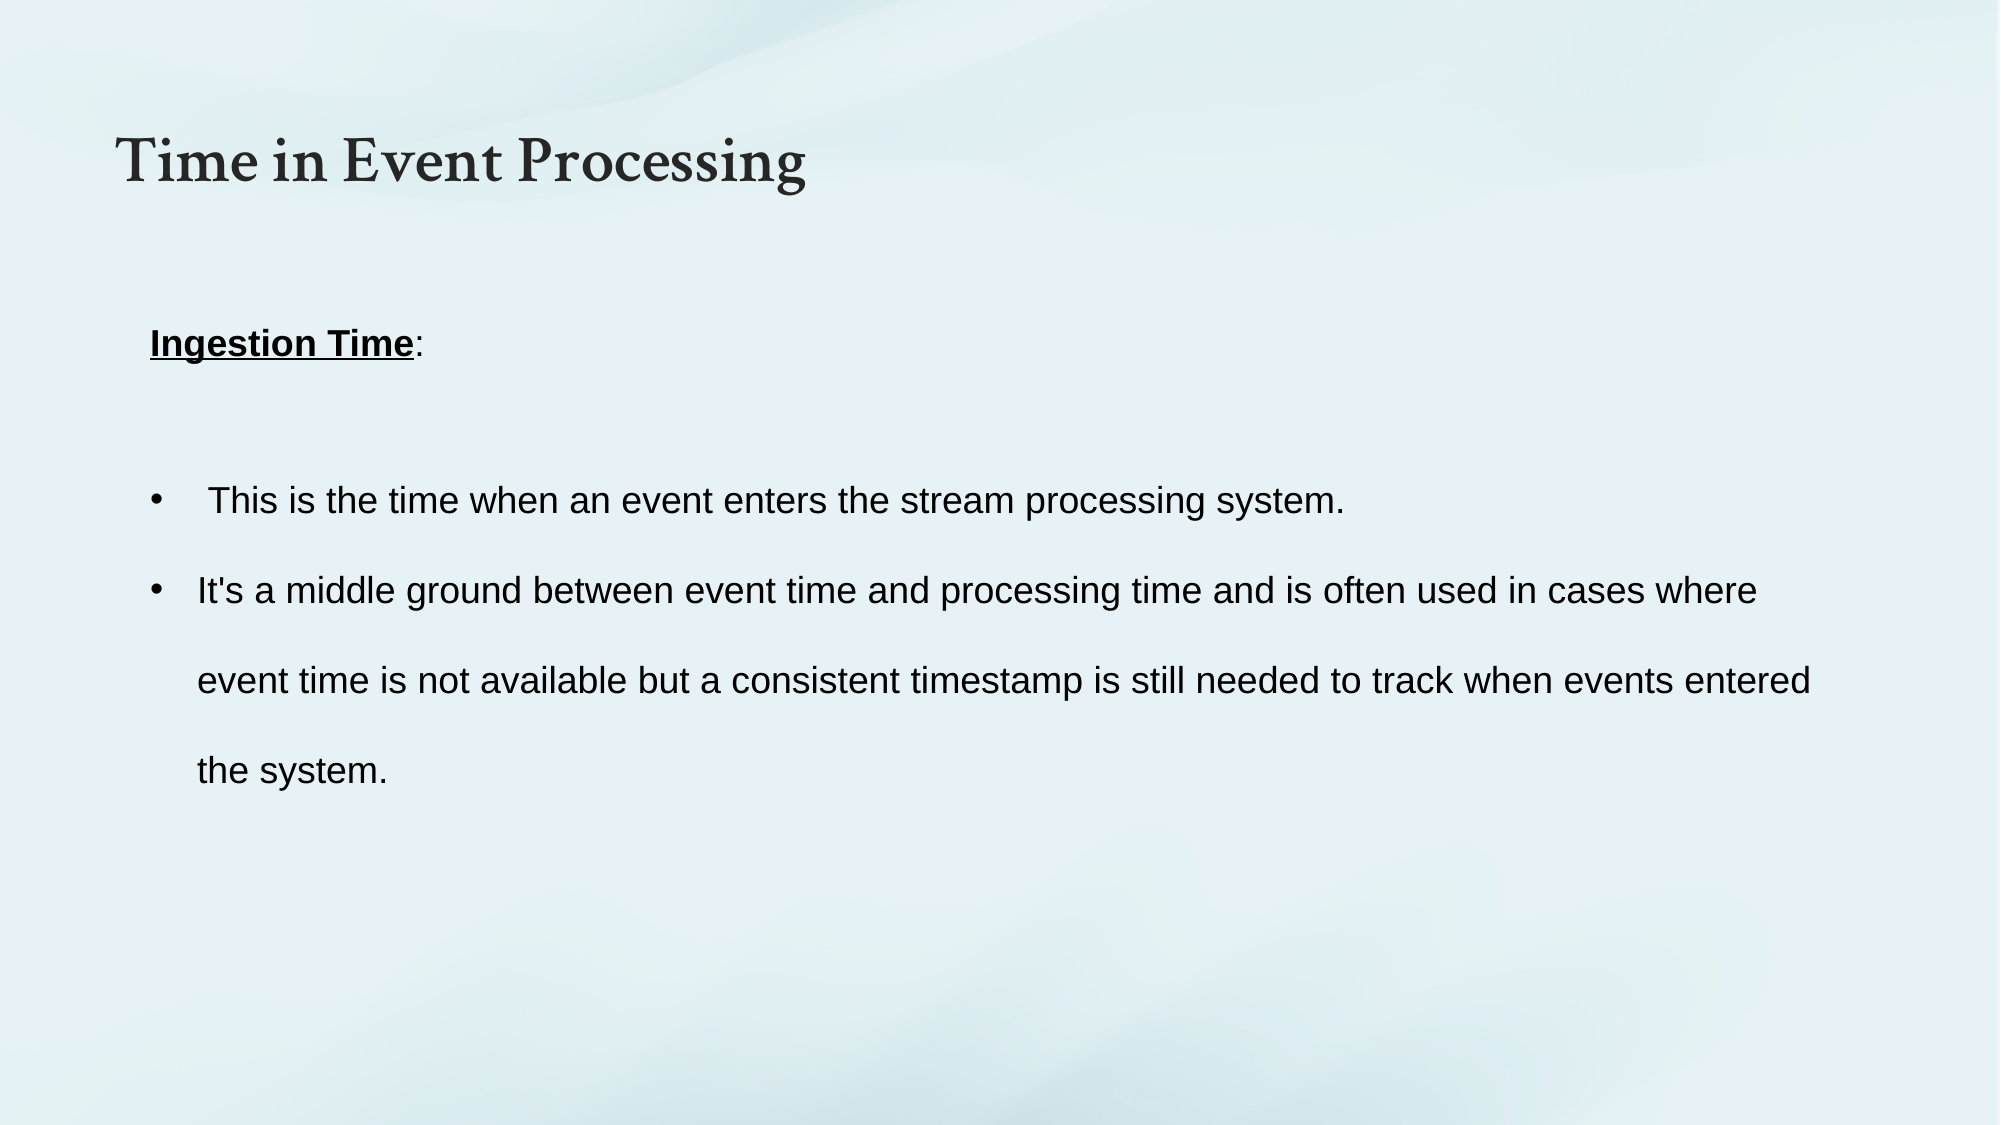

# Time in Event Processing
Ingestion Time:

 This is the time when an event enters the stream processing system.
It's a middle ground between event time and processing time and is often used in cases where event time is not available but a consistent timestamp is still needed to track when events entered the system.